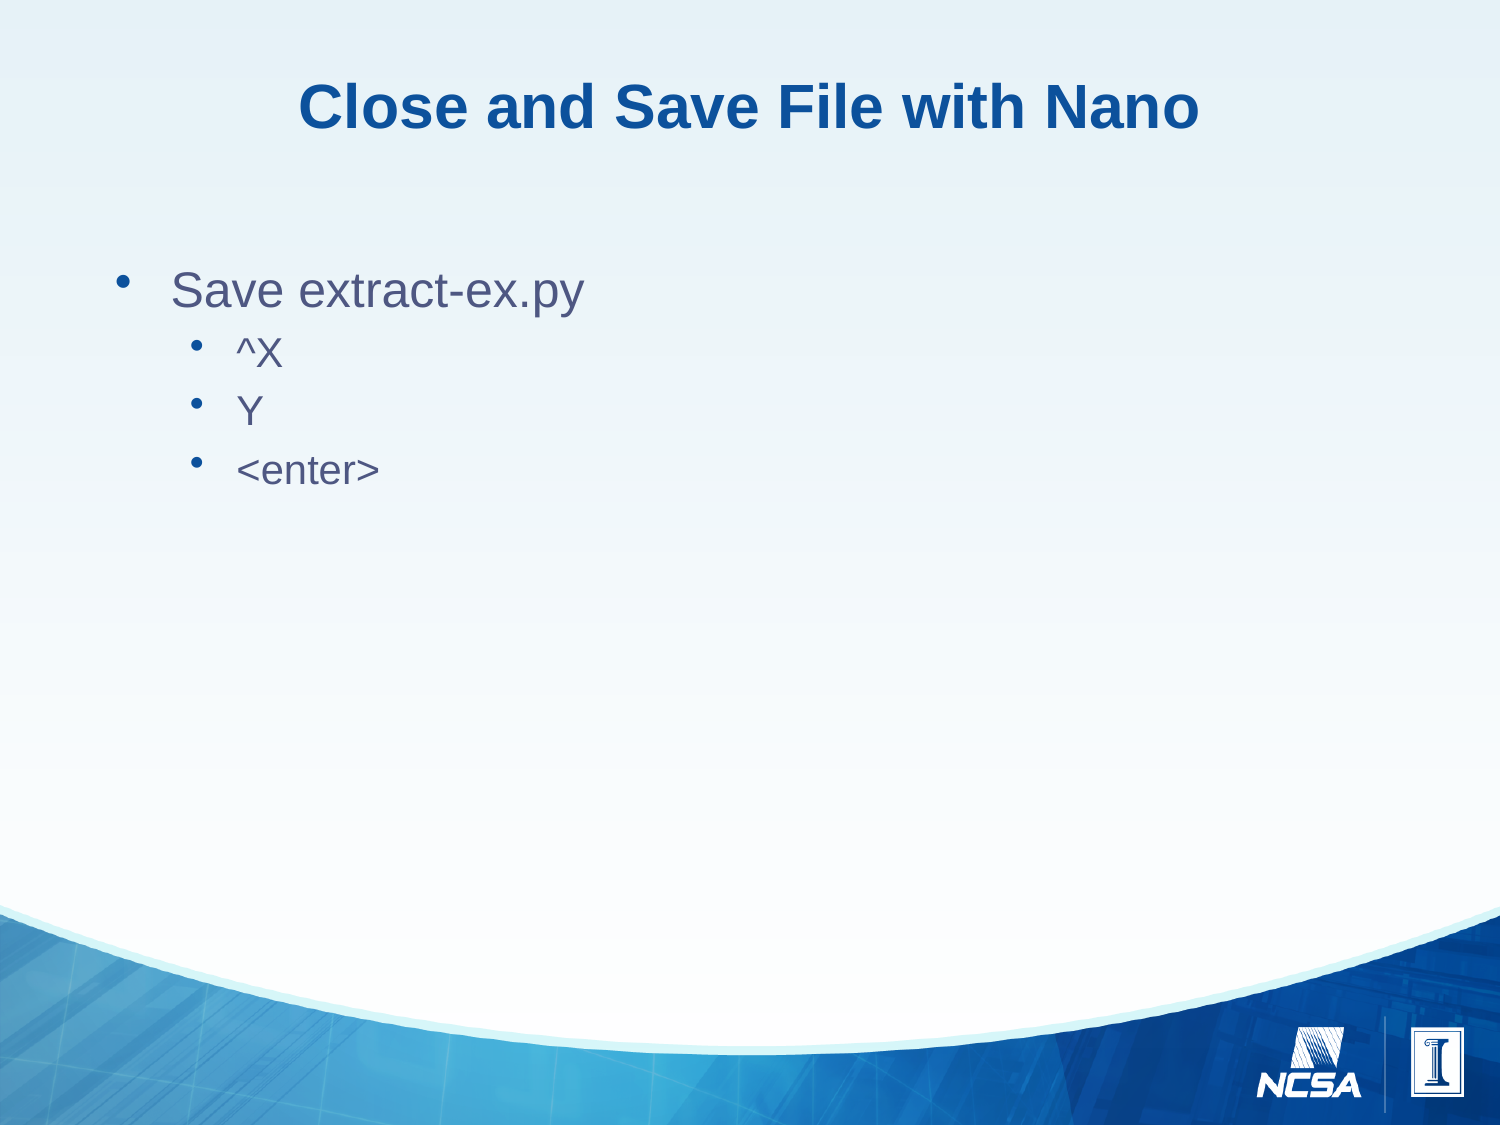

# Close and Save File with Nano
Save extract-ex.py
^X
Y
<enter>